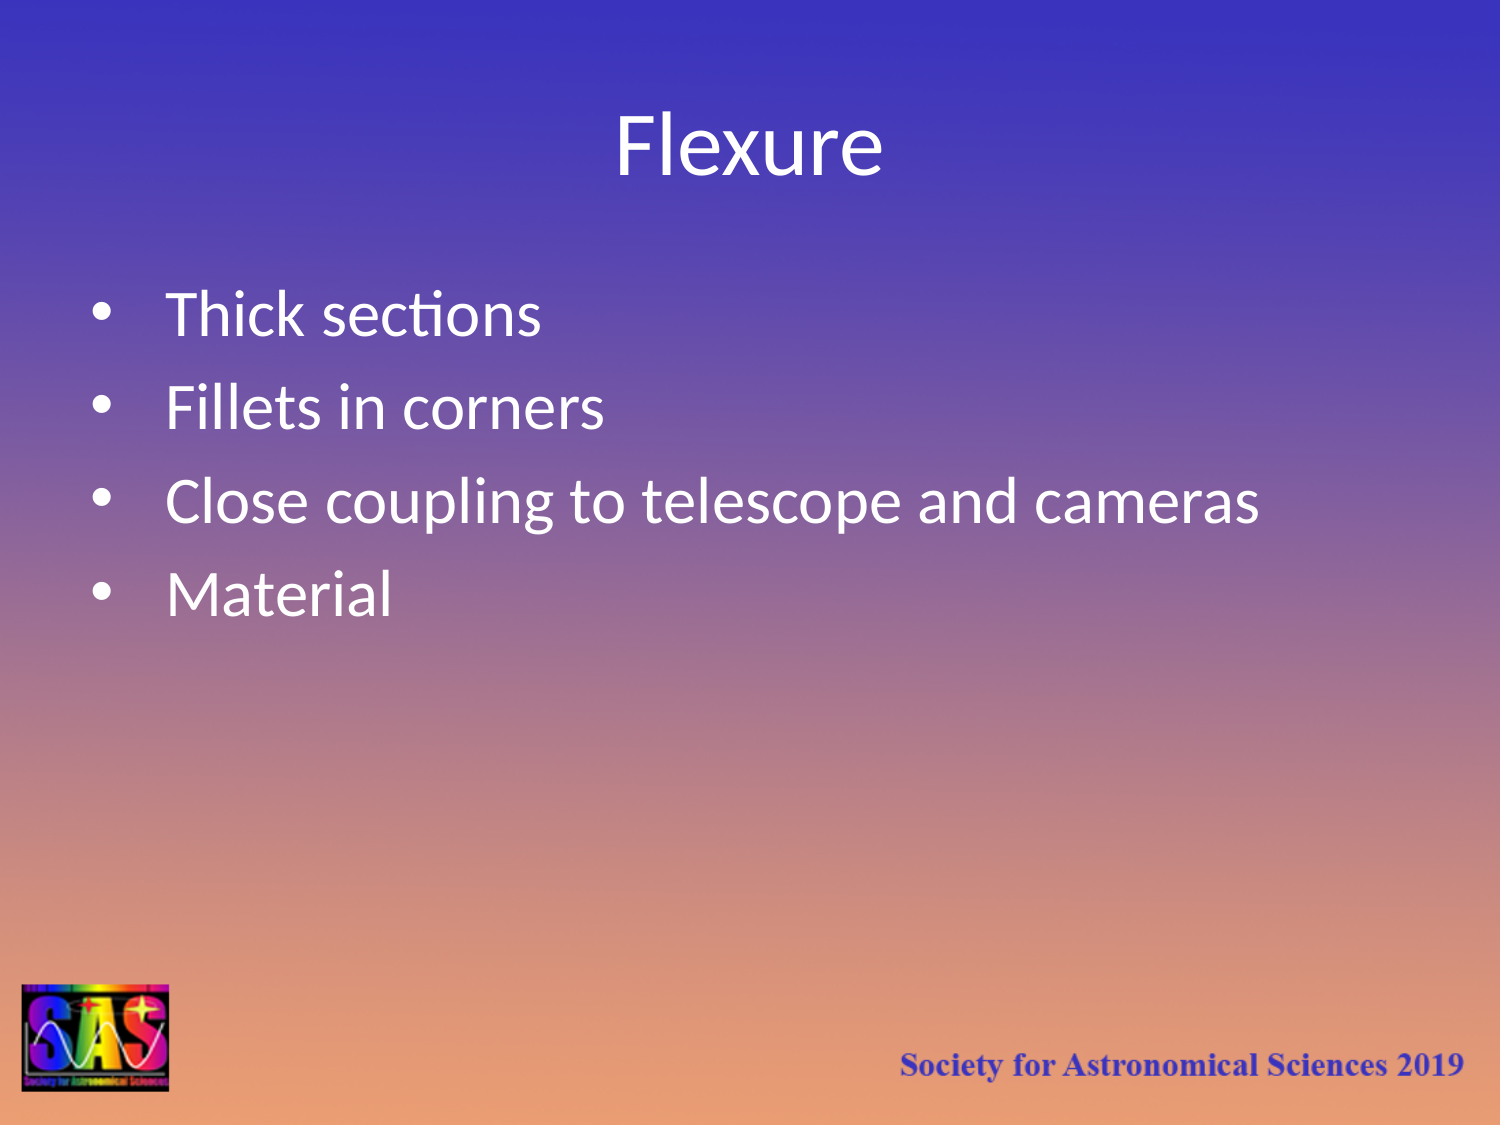

# Flexure
Thick sections
Fillets in corners
Close coupling to telescope and cameras
Material